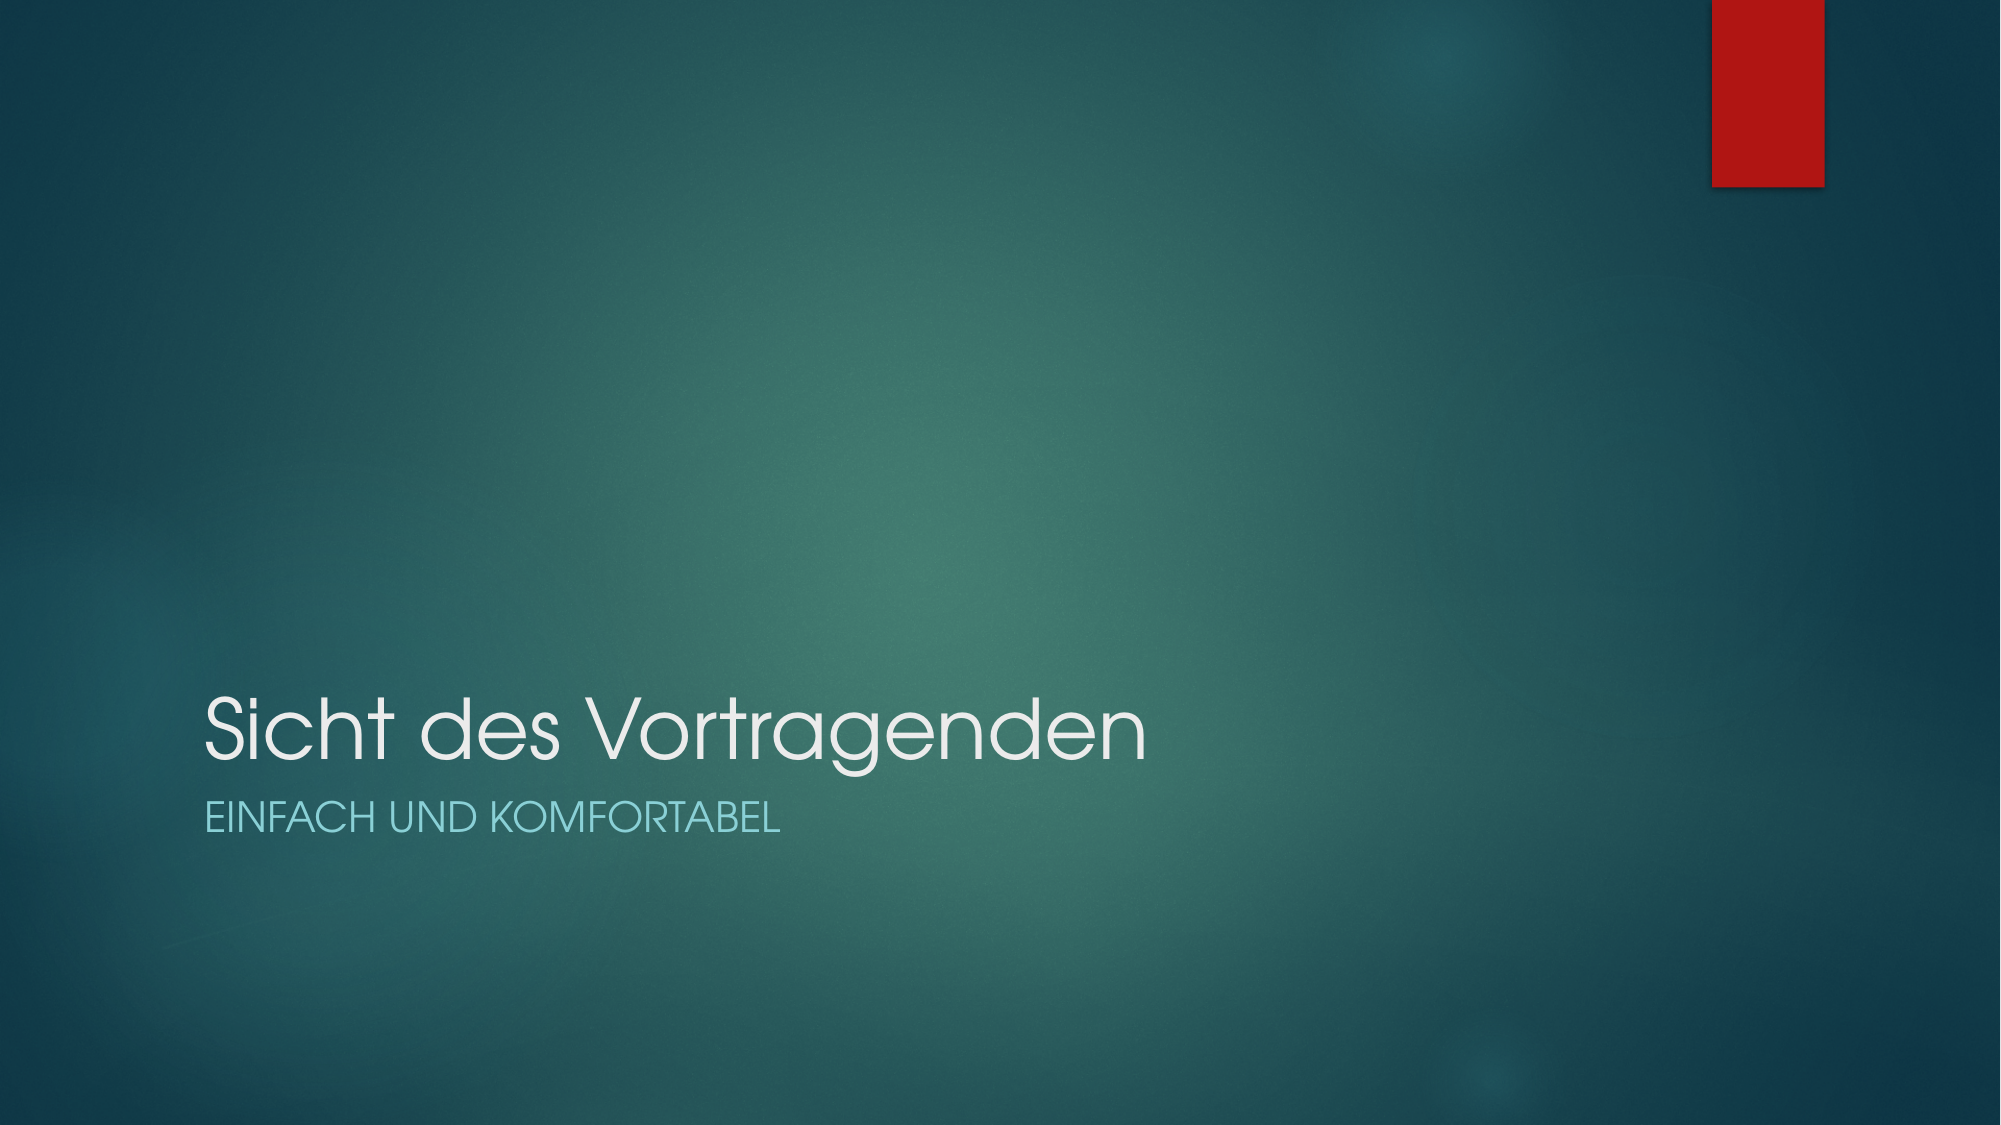

# Sicht des Vortragenden
Einfach und Komfortabel